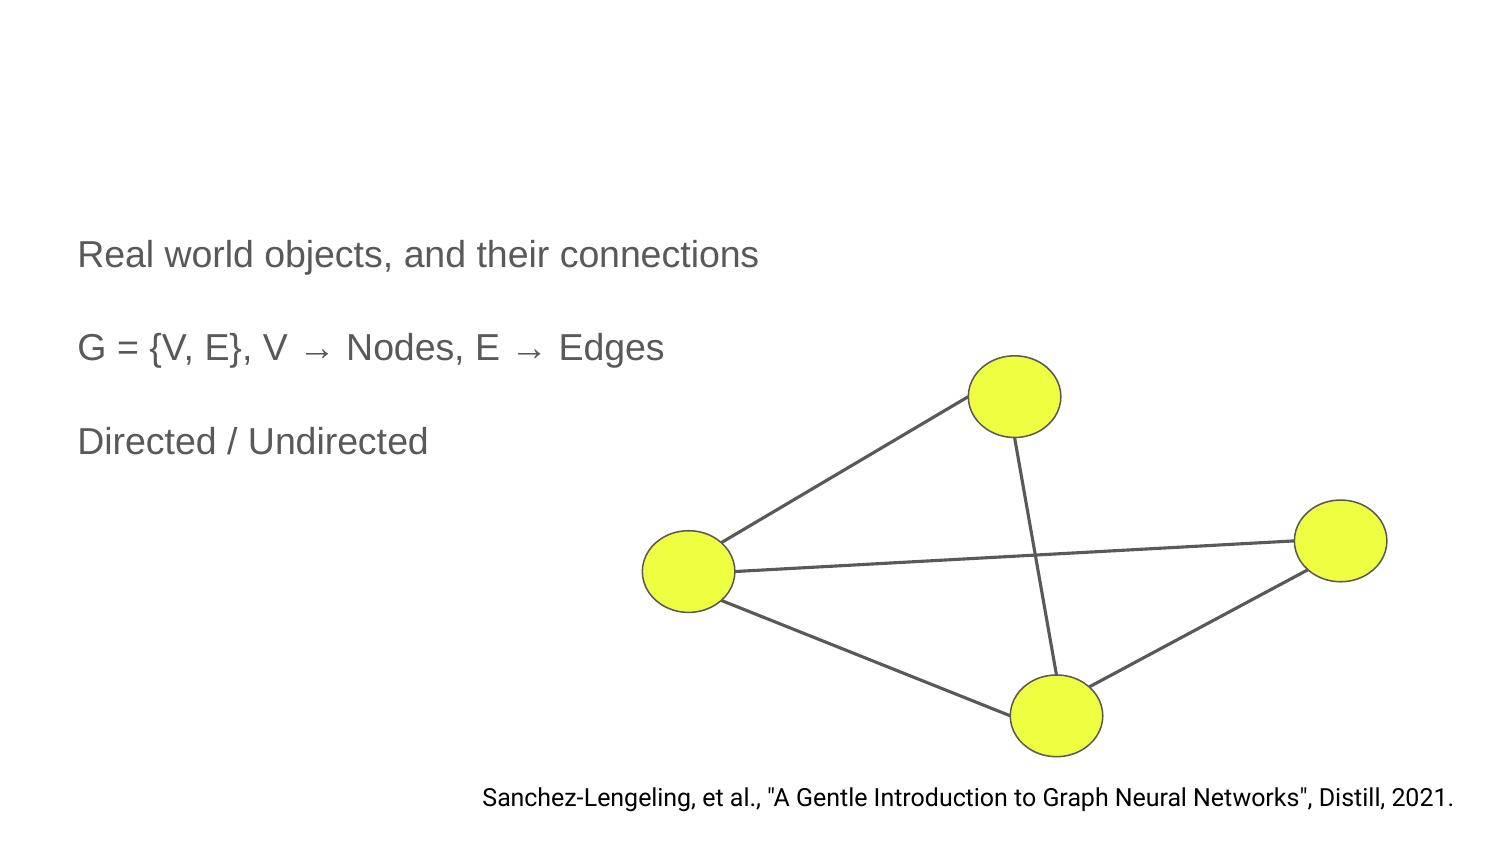

# Graphs
Real world objects, and their connections
G = {V, E}, V → Nodes, E → Edges
Directed / Undirected

Sanchez-Lengeling, et al., "A Gentle Introduction to Graph Neural Networks", Distill, 2021.